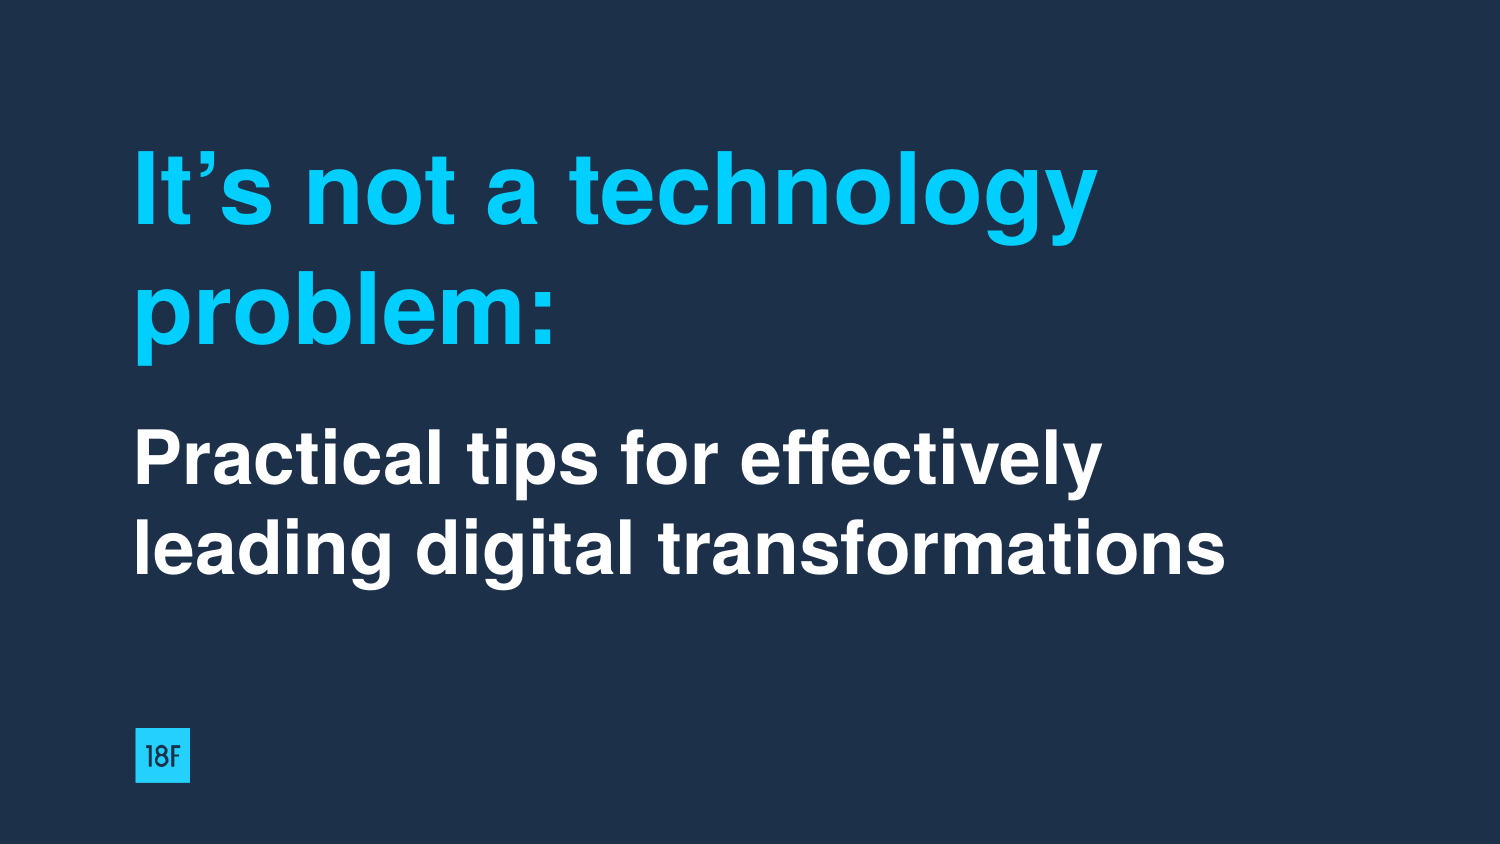

# It’s not a technology problem:

Practical tips for effectively leading digital transformations